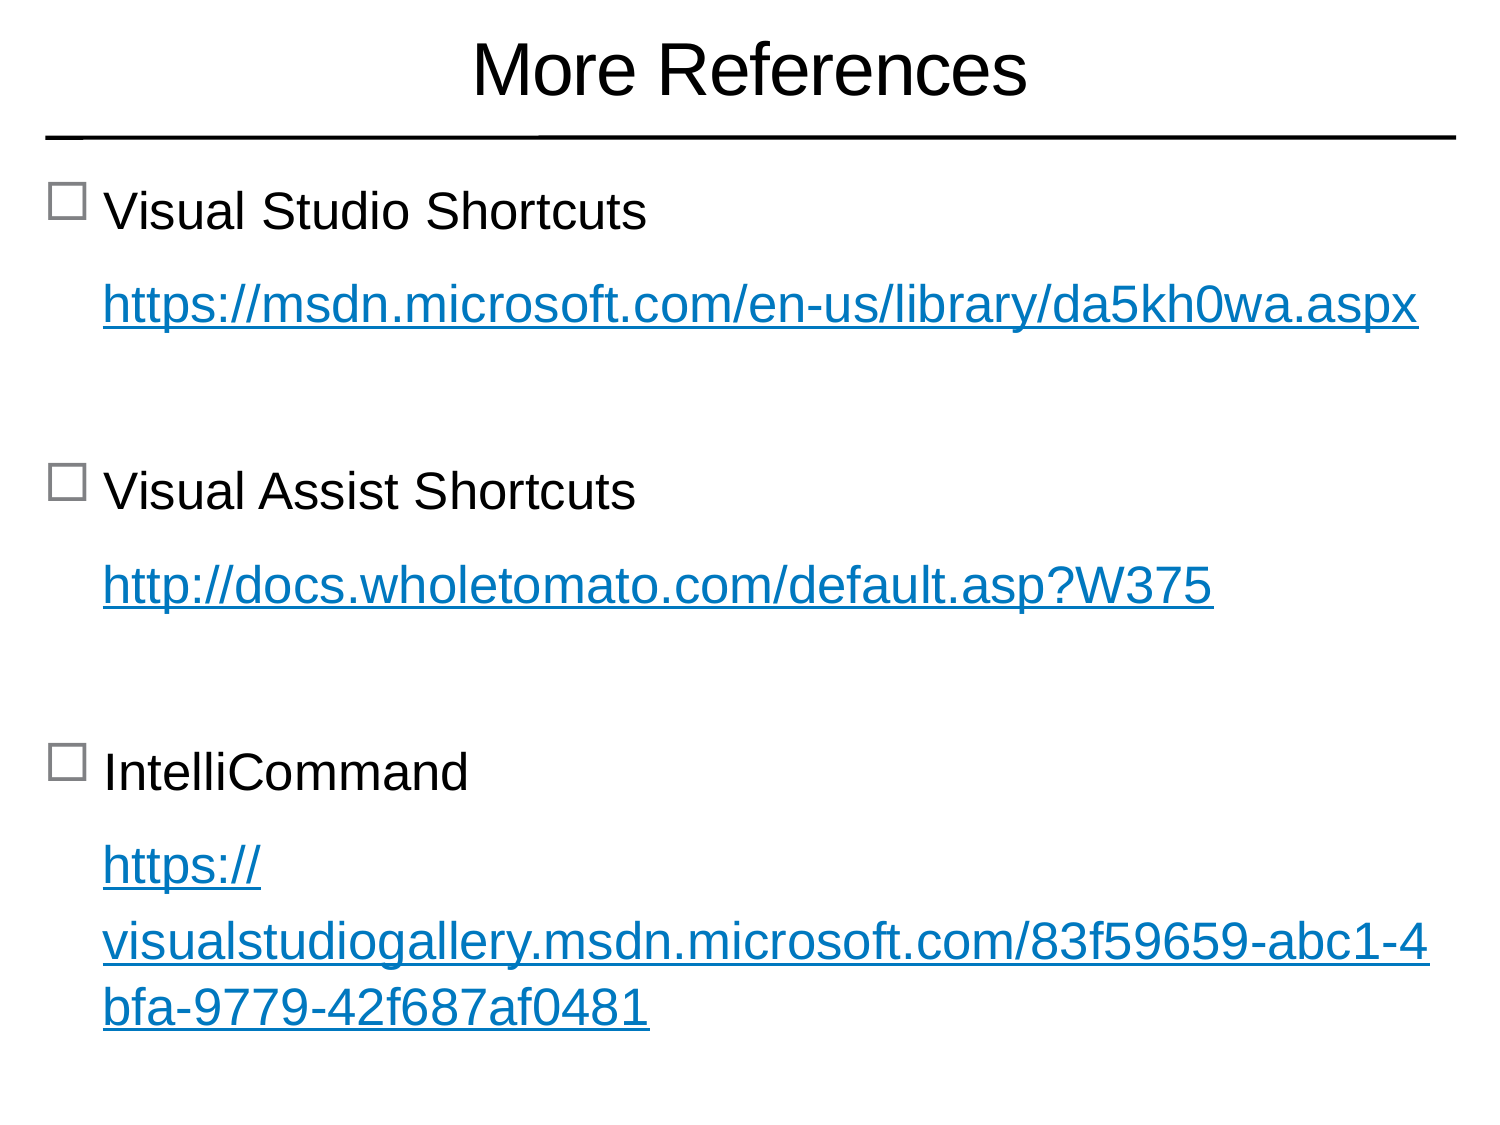

# More References
Visual Studio Shortcuts
https://msdn.microsoft.com/en-us/library/da5kh0wa.aspx

Visual Assist Shortcuts
http://docs.wholetomato.com/default.asp?W375

IntelliCommand
https://visualstudiogallery.msdn.microsoft.com/83f59659-abc1-4bfa-9779-42f687af0481